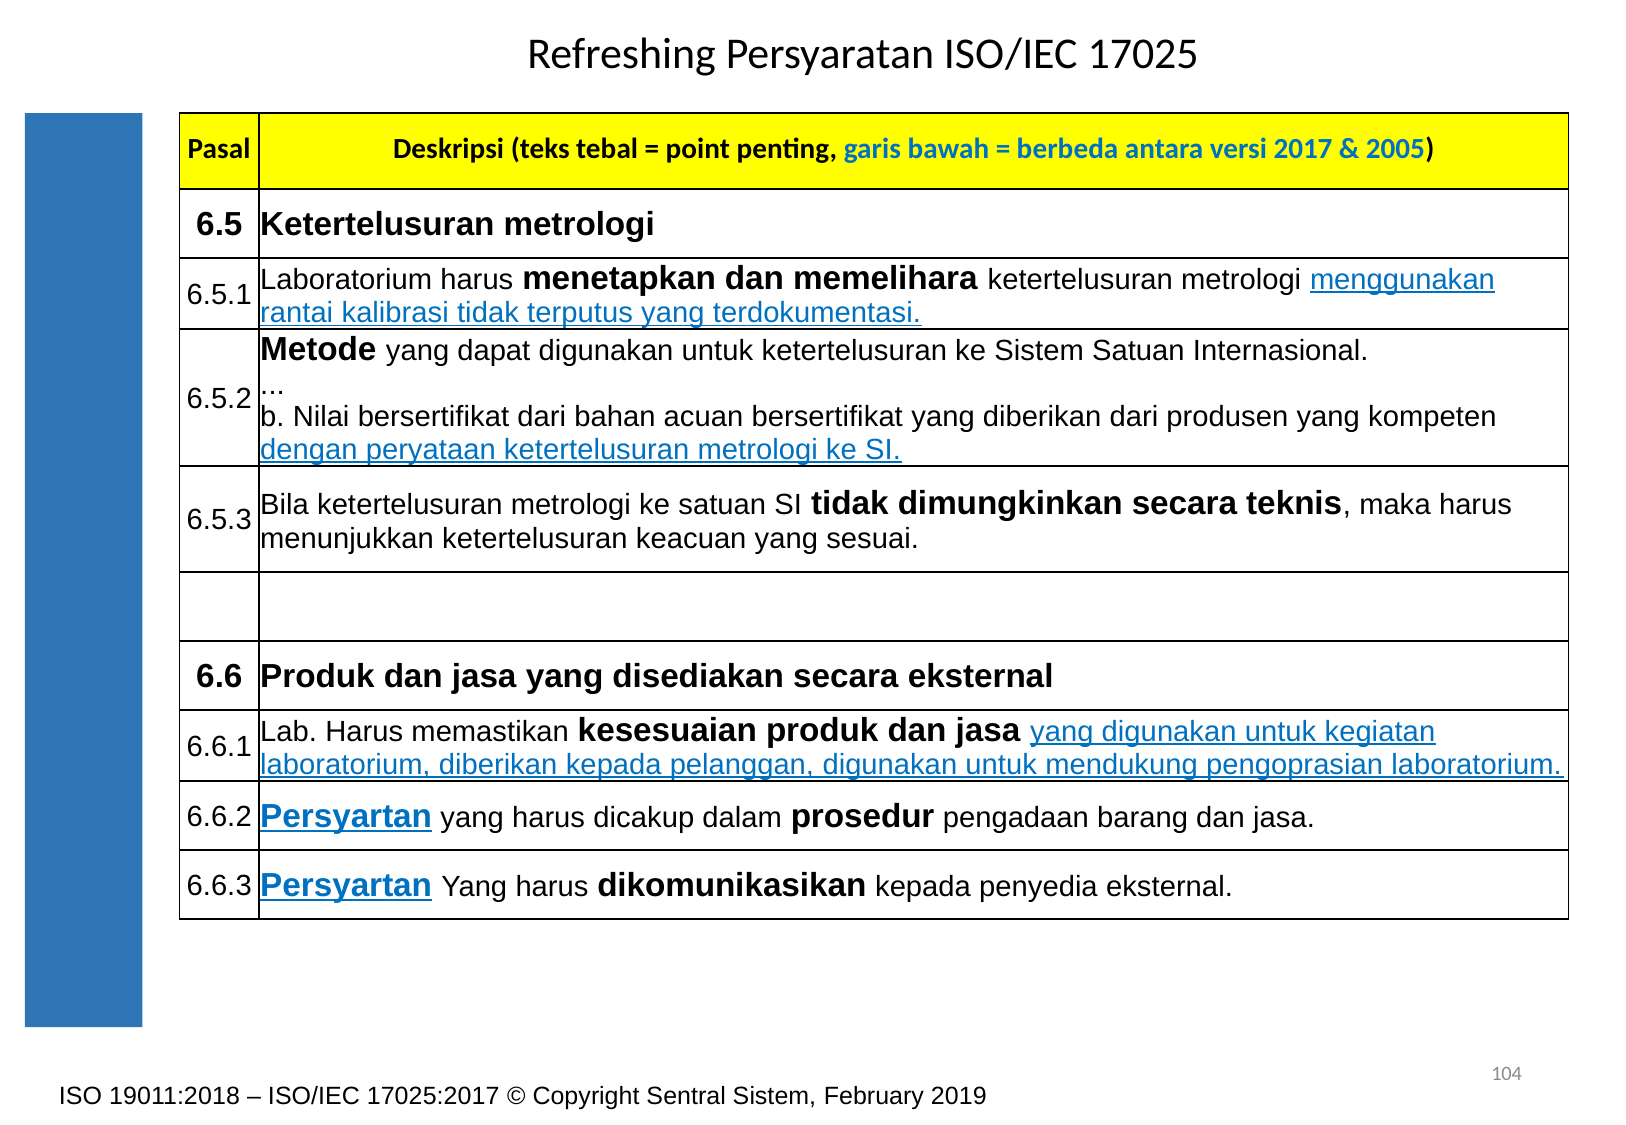

# Refreshing Persyaratan ISO/IEC 17025

| Pasal | Deskripsi (teks tebal = point penting, garis bawah = berbeda antara versi 2017 & 2005) |
| --- | --- |
| 6.5 | Ketertelusuran metrologi |
| 6.5.1 | Laboratorium harus menetapkan dan memelihara ketertelusuran metrologi menggunakan rantai kalibrasi tidak terputus yang terdokumentasi. |
| 6.5.2 | Metode yang dapat digunakan untuk ketertelusuran ke Sistem Satuan Internasional. ... b. Nilai bersertifikat dari bahan acuan bersertifikat yang diberikan dari produsen yang kompeten dengan peryataan ketertelusuran metrologi ke SI. |
| 6.5.3 | Bila ketertelusuran metrologi ke satuan SI tidak dimungkinkan secara teknis, maka harus menunjukkan ketertelusuran keacuan yang sesuai. |
|  |  |
| 6.6 | Produk dan jasa yang disediakan secara eksternal |
| 6.6.1 | Lab. Harus memastikan kesesuaian produk dan jasa yang digunakan untuk kegiatan laboratorium, diberikan kepada pelanggan, digunakan untuk mendukung pengoprasian laboratorium. |
| 6.6.2 | Persyartan yang harus dicakup dalam prosedur pengadaan barang dan jasa. |
| 6.6.3 | Persyartan Yang harus dikomunikasikan kepada penyedia eksternal. |
104